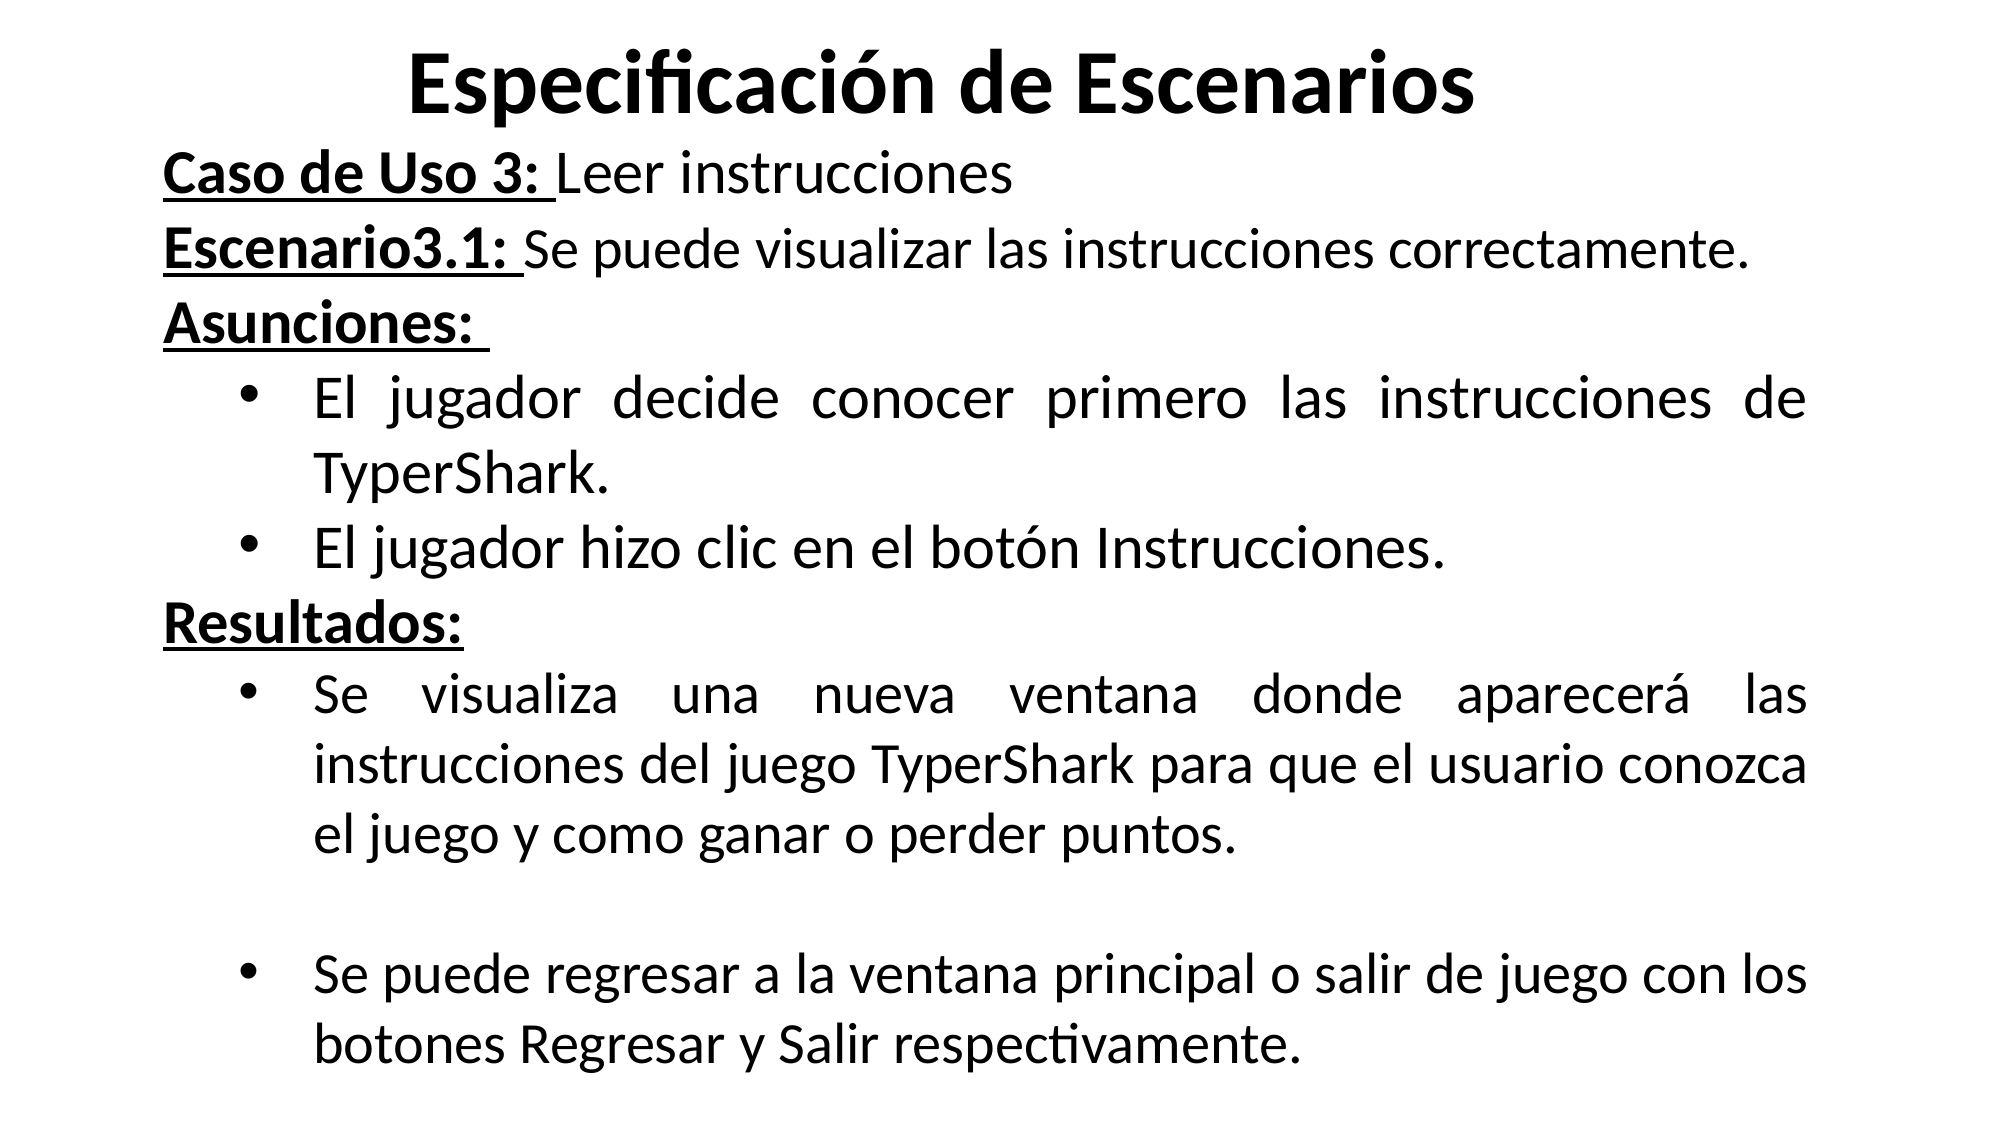

Especificación de Escenarios
Caso de Uso 3: Leer instrucciones
Escenario3.1: Se puede visualizar las instrucciones correctamente.
Asunciones:
El jugador decide conocer primero las instrucciones de TyperShark.
El jugador hizo clic en el botón Instrucciones.
Resultados:
Se visualiza una nueva ventana donde aparecerá las instrucciones del juego TyperShark para que el usuario conozca el juego y como ganar o perder puntos.

Se puede regresar a la ventana principal o salir de juego con los botones Regresar y Salir respectivamente.